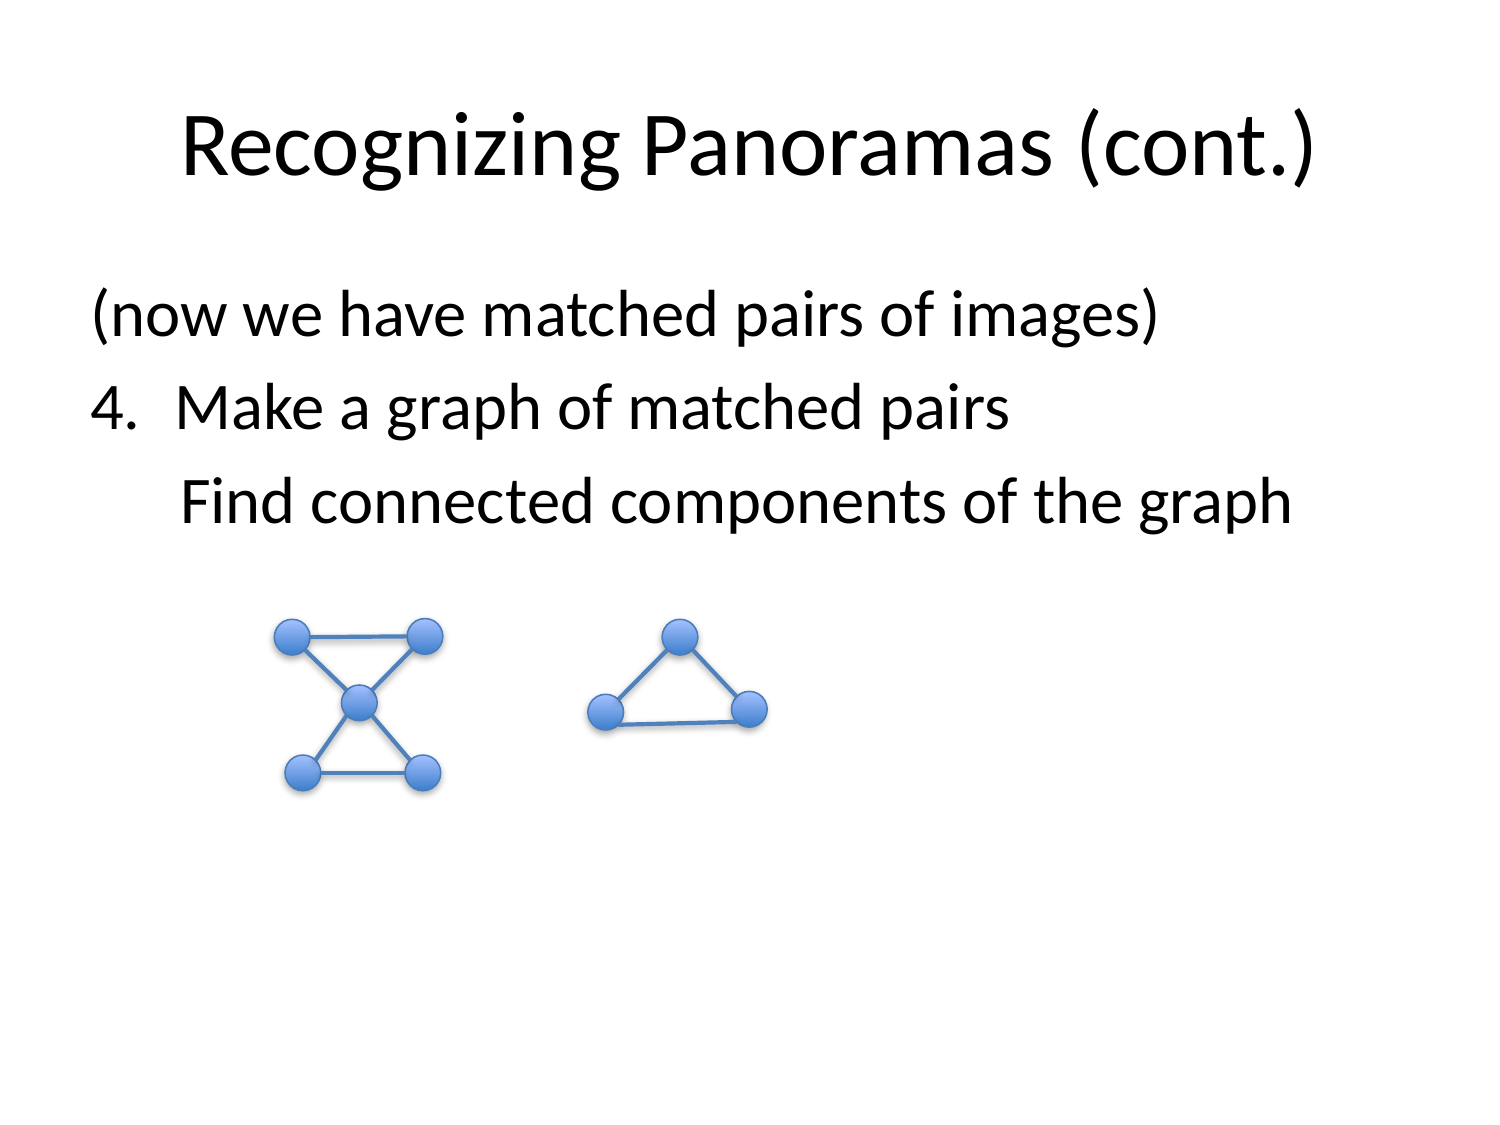

# Recognizing Panoramas (cont.)
(now we have matched pairs of images)
Make a graph of matched pairs
      Find connected components of the graph